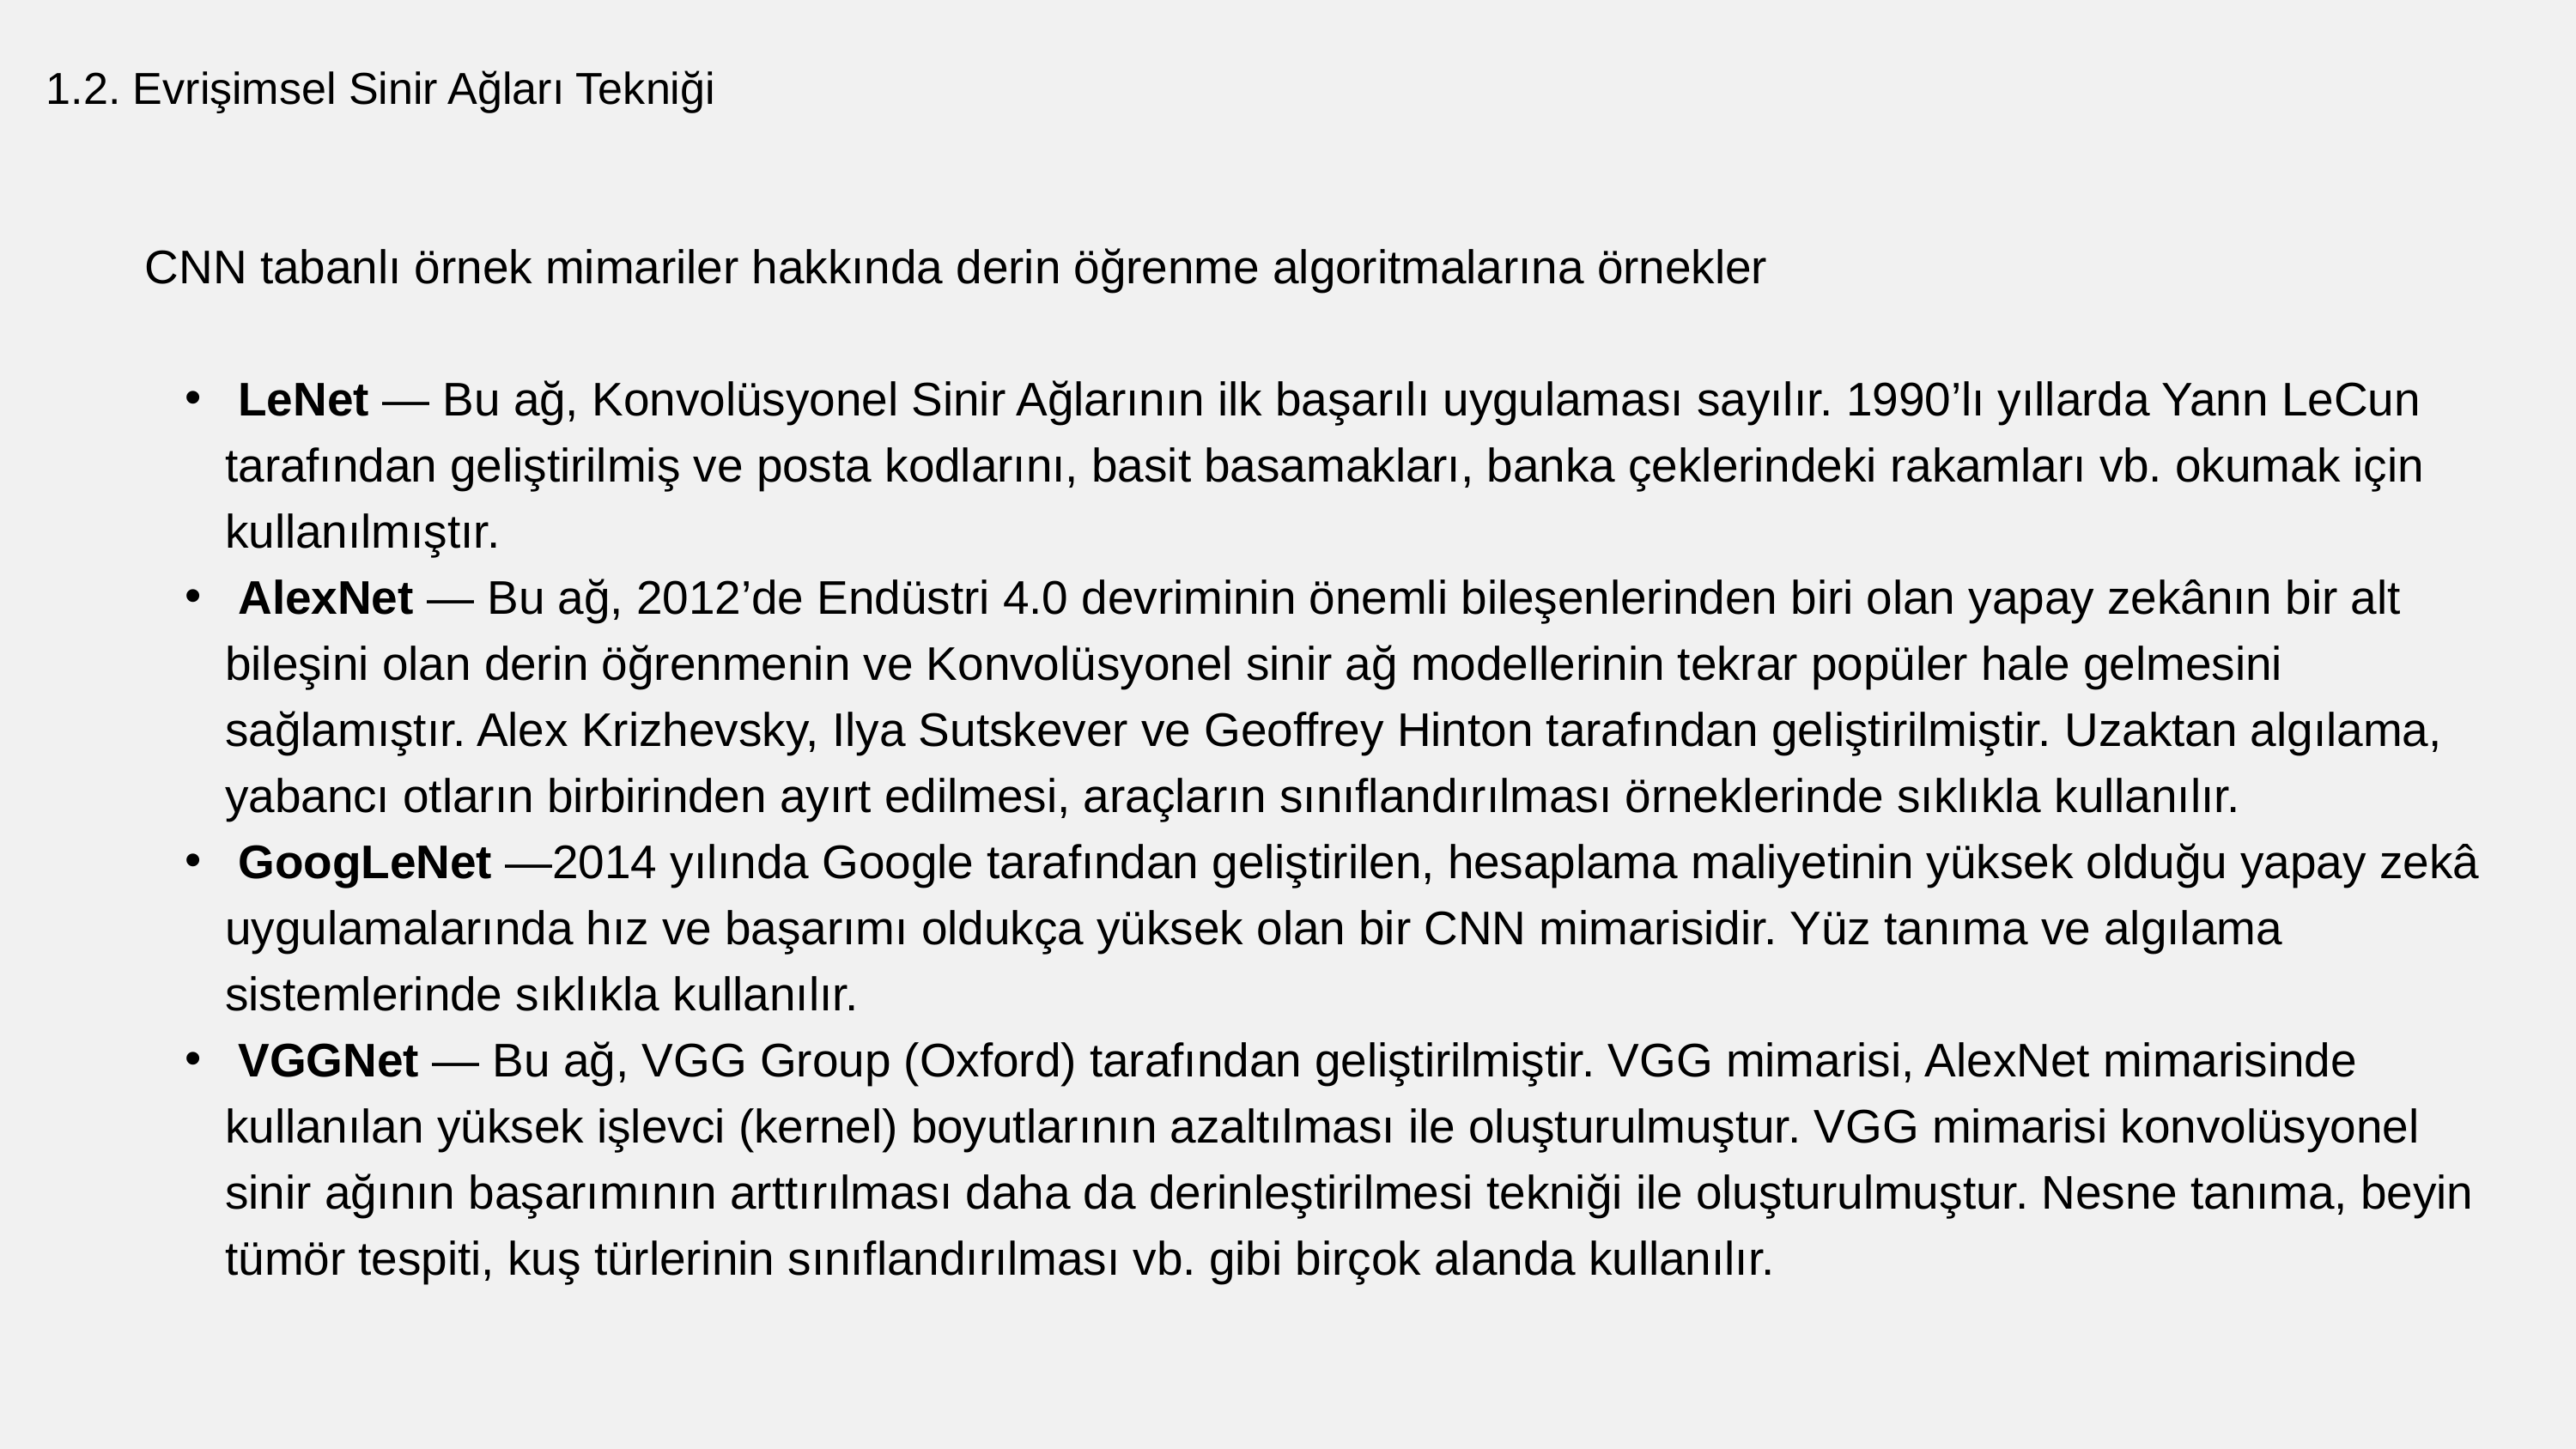

1.2. Evrişimsel Sinir Ağları Tekniği
CNN tabanlı örnek mimariler hakkında derin öğrenme algoritmalarına örnekler

 LeNet — Bu ağ, Konvolüsyonel Sinir Ağlarının ilk başarılı uygulaması sayılır. 1990’lı yıllarda Yann LeCun tarafından geliştirilmiş ve posta kodlarını, basit basamakları, banka çeklerindeki rakamları vb. okumak için kullanılmıştır.
 AlexNet — Bu ağ, 2012’de Endüstri 4.0 devriminin önemli bileşenlerinden biri olan yapay zekânın bir alt bileşini olan derin öğrenmenin ve Konvolüsyonel sinir ağ modellerinin tekrar popüler hale gelmesini sağlamıştır. Alex Krizhevsky, Ilya Sutskever ve Geoffrey Hinton tarafından geliştirilmiştir. Uzaktan algılama, yabancı otların birbirinden ayırt edilmesi, araçların sınıflandırılması örneklerinde sıklıkla kullanılır.
 GoogLeNet —2014 yılında Google tarafından geliştirilen, hesaplama maliyetinin yüksek olduğu yapay zekâ uygulamalarında hız ve başarımı oldukça yüksek olan bir CNN mimarisidir. Yüz tanıma ve algılama sistemlerinde sıklıkla kullanılır.
 VGGNet — Bu ağ, VGG Group (Oxford) tarafından geliştirilmiştir. VGG mimarisi, AlexNet mimarisinde kullanılan yüksek işlevci (kernel) boyutlarının azaltılması ile oluşturulmuştur. VGG mimarisi konvolüsyonel sinir ağının başarımının arttırılması daha da derinleştirilmesi tekniği ile oluşturulmuştur. Nesne tanıma, beyin tümör tespiti, kuş türlerinin sınıflandırılması vb. gibi birçok alanda kullanılır.